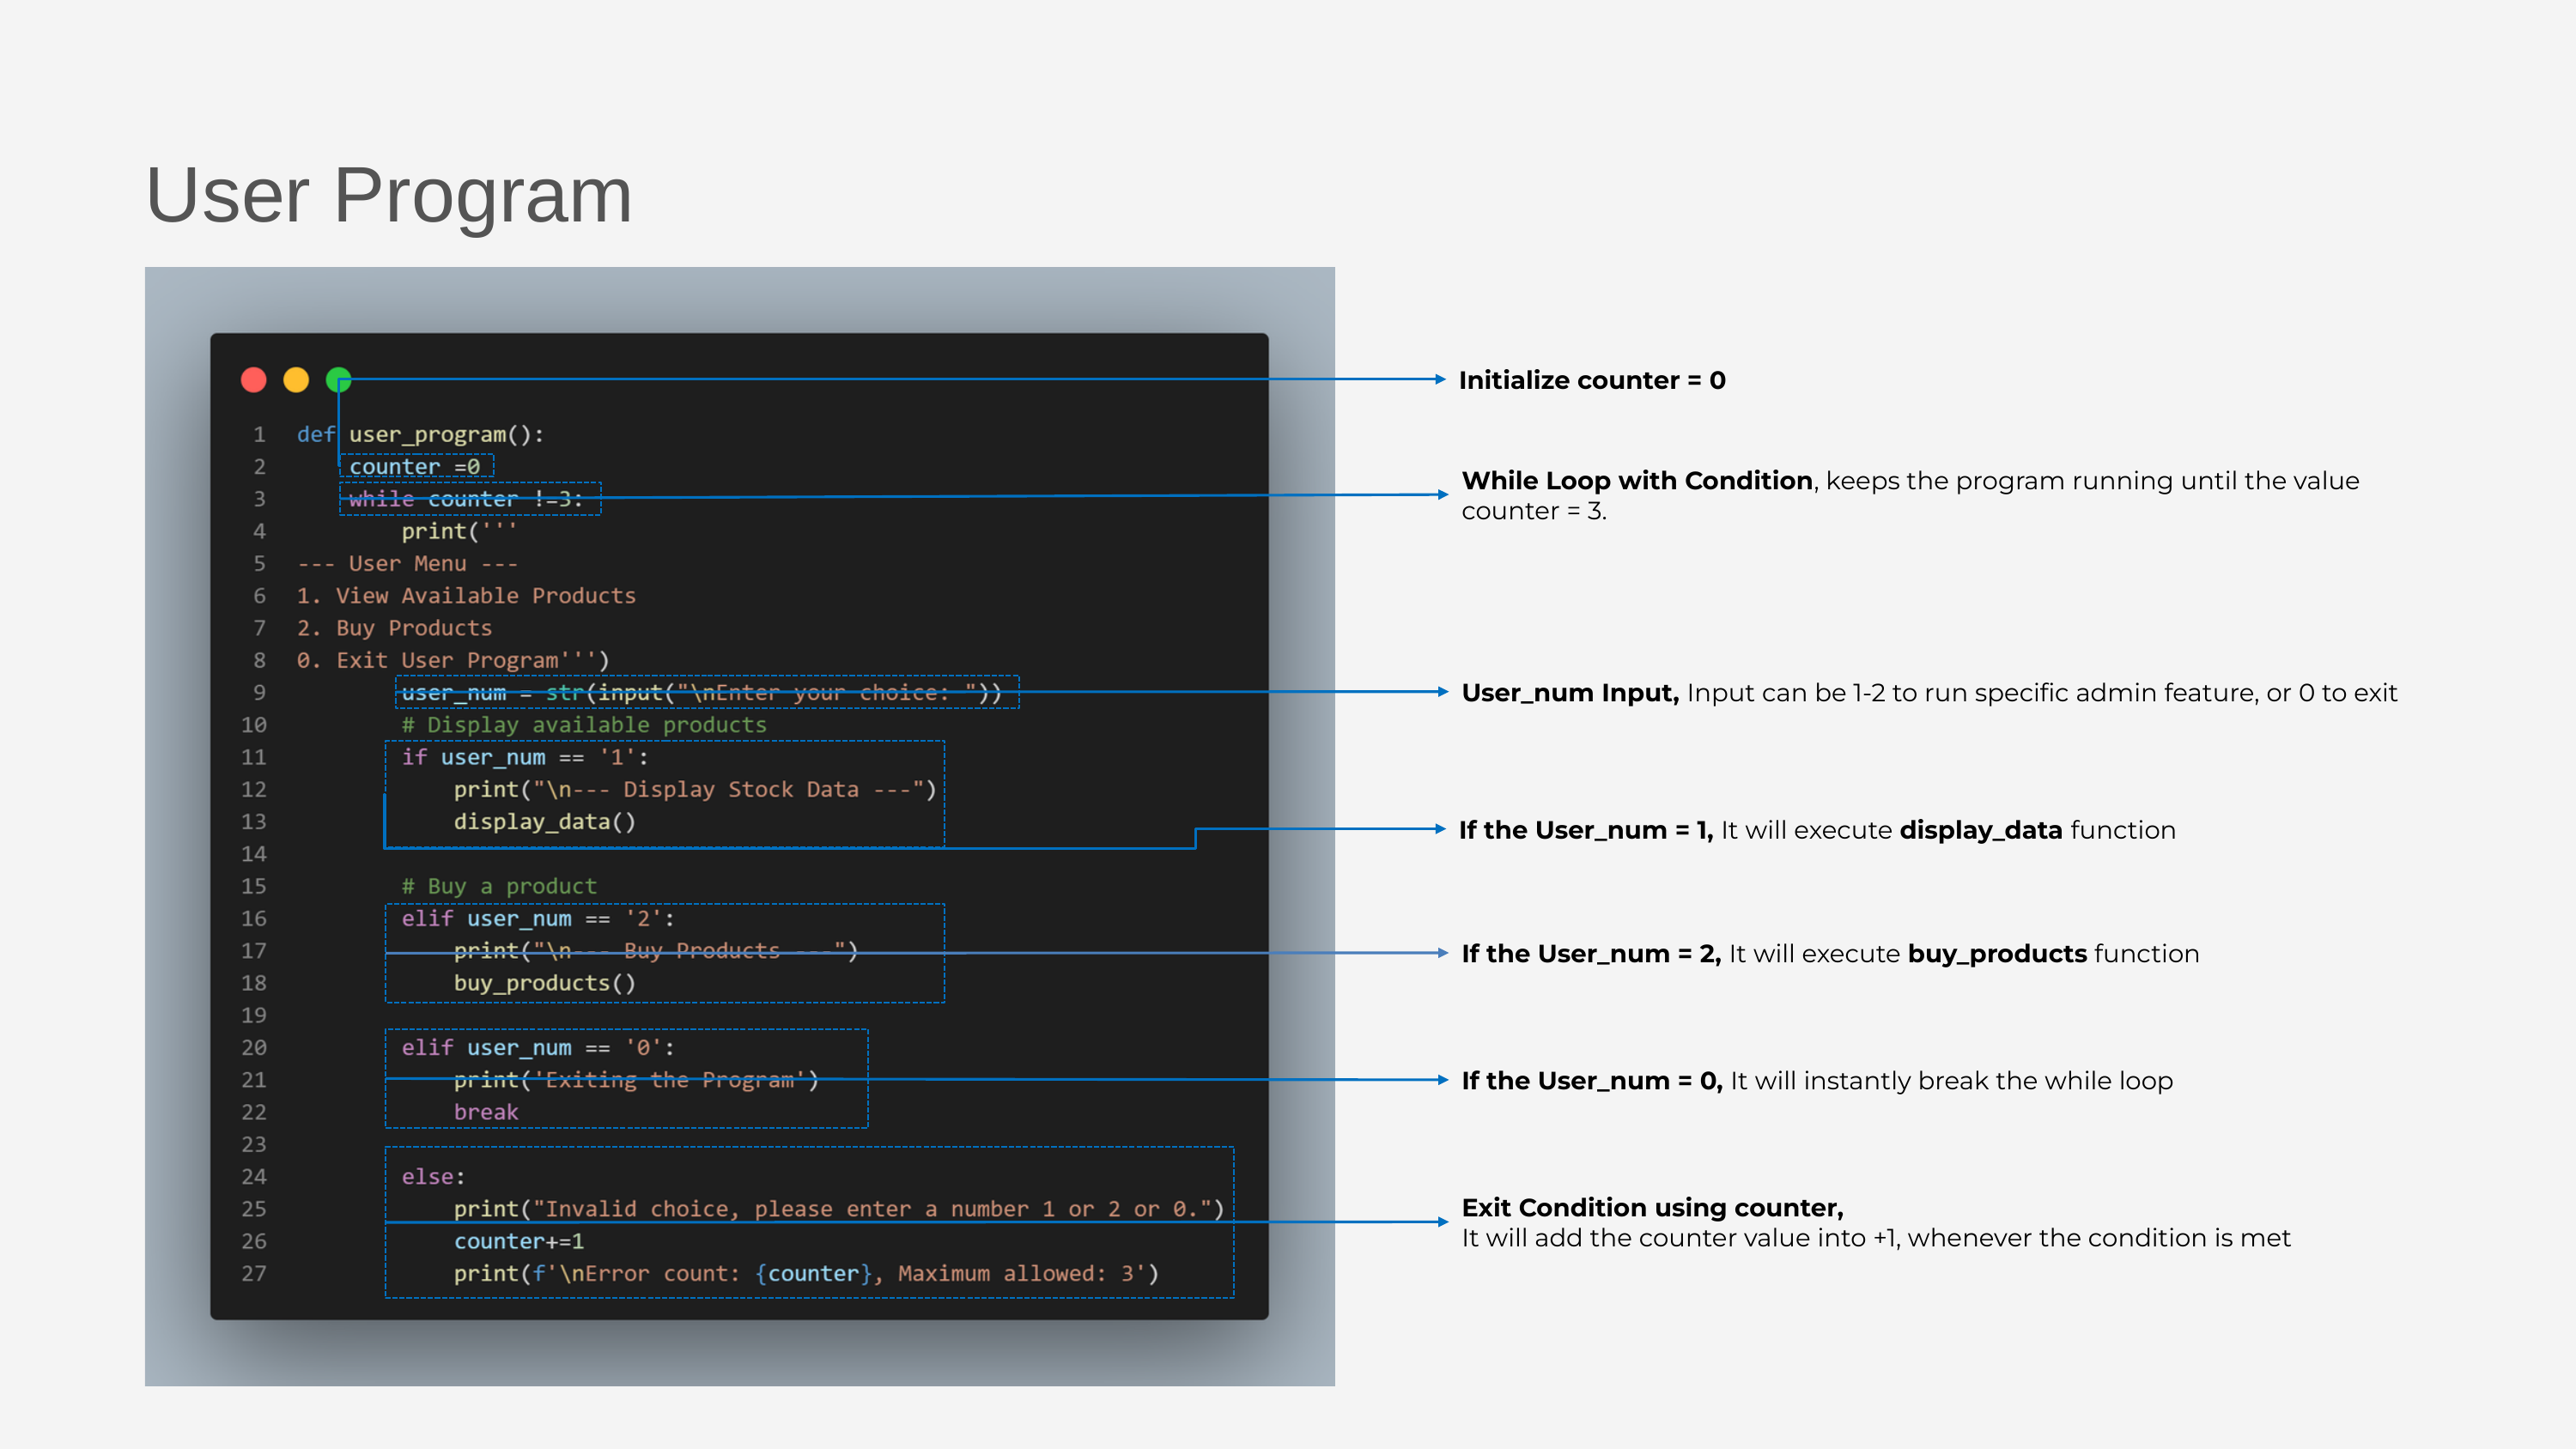

User Program

Initialize counter = 0

While Loop with Condition, keeps the program running until the value counter = 3.

User_num Input, Input can be 1-2 to run specific admin feature, or 0 to exit

If the User_num = 1, It will execute display_data function

If the User_num = 2, It will execute buy_products function

If the User_num = 0, It will instantly break the while loop

Exit Condition using counter,
It will add the counter value into +1, whenever the condition is met